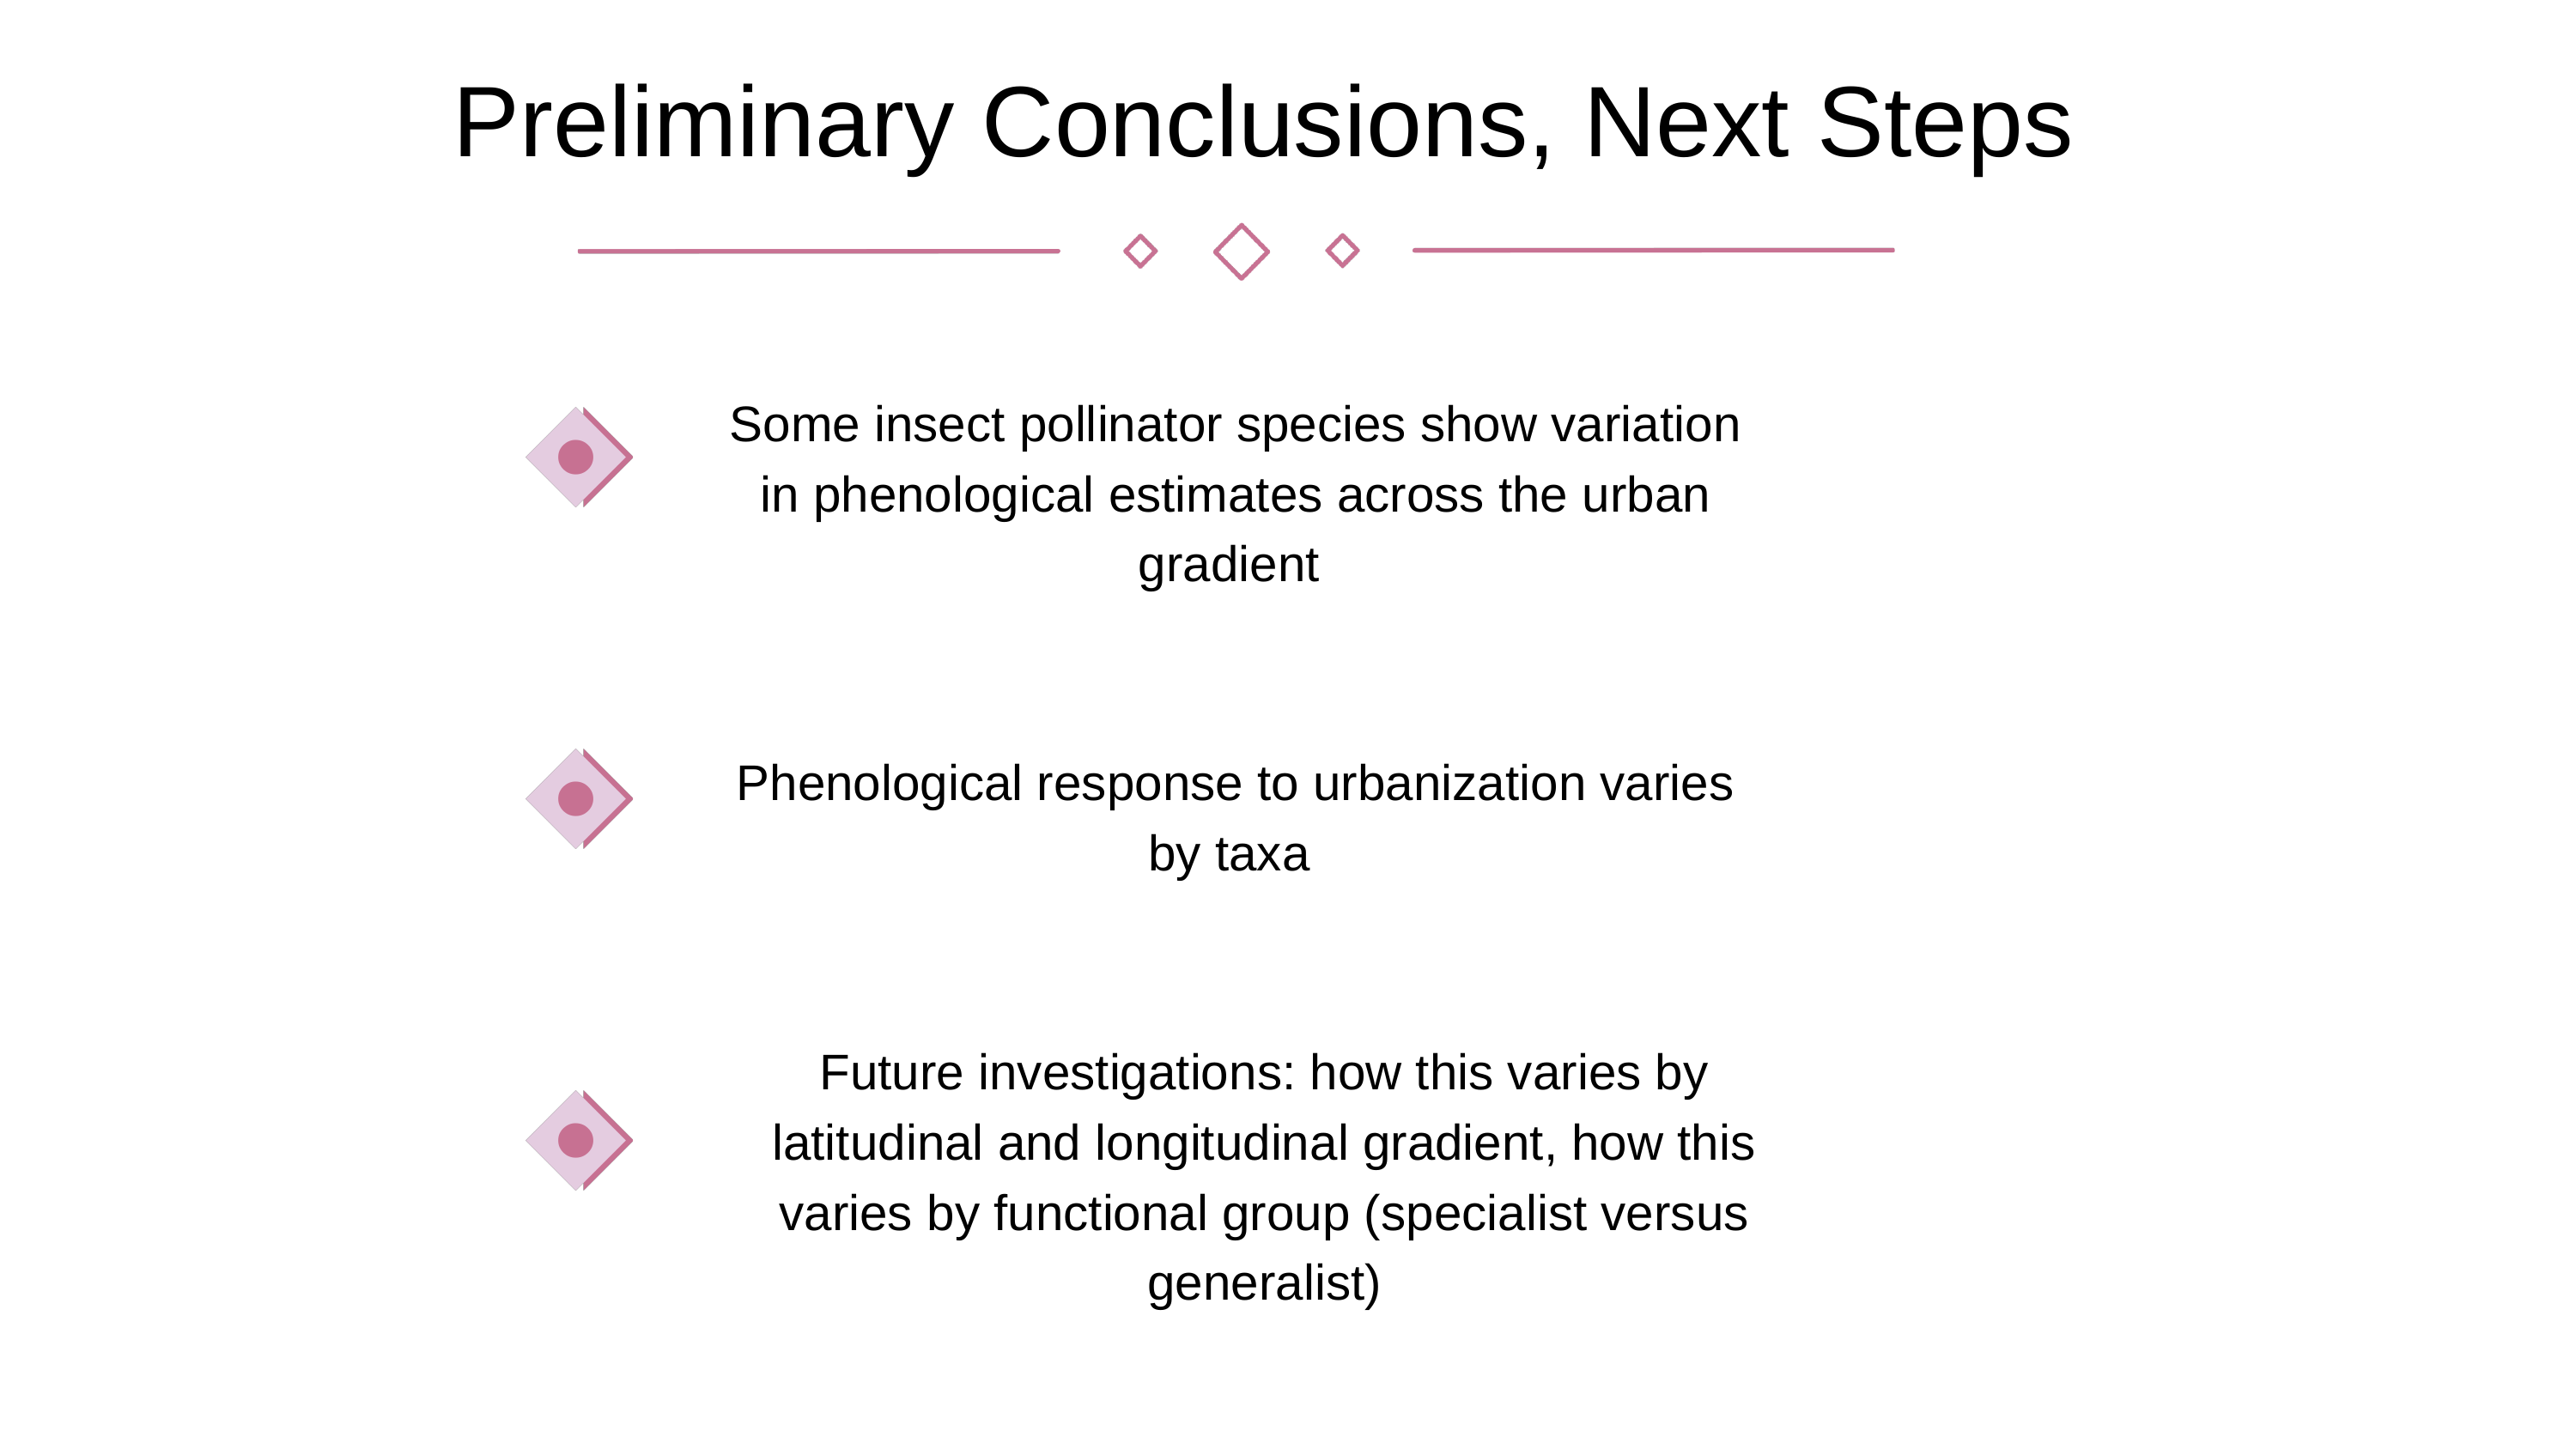

Preliminary Conclusions, Next Steps

Some insect pollinator species show variation in phenological estimates across the urban gradient

Phenological response to urbanization varies by taxa

Future investigations: how this varies by latitudinal and longitudinal gradient, how this varies by functional group (specialist versus generalist)